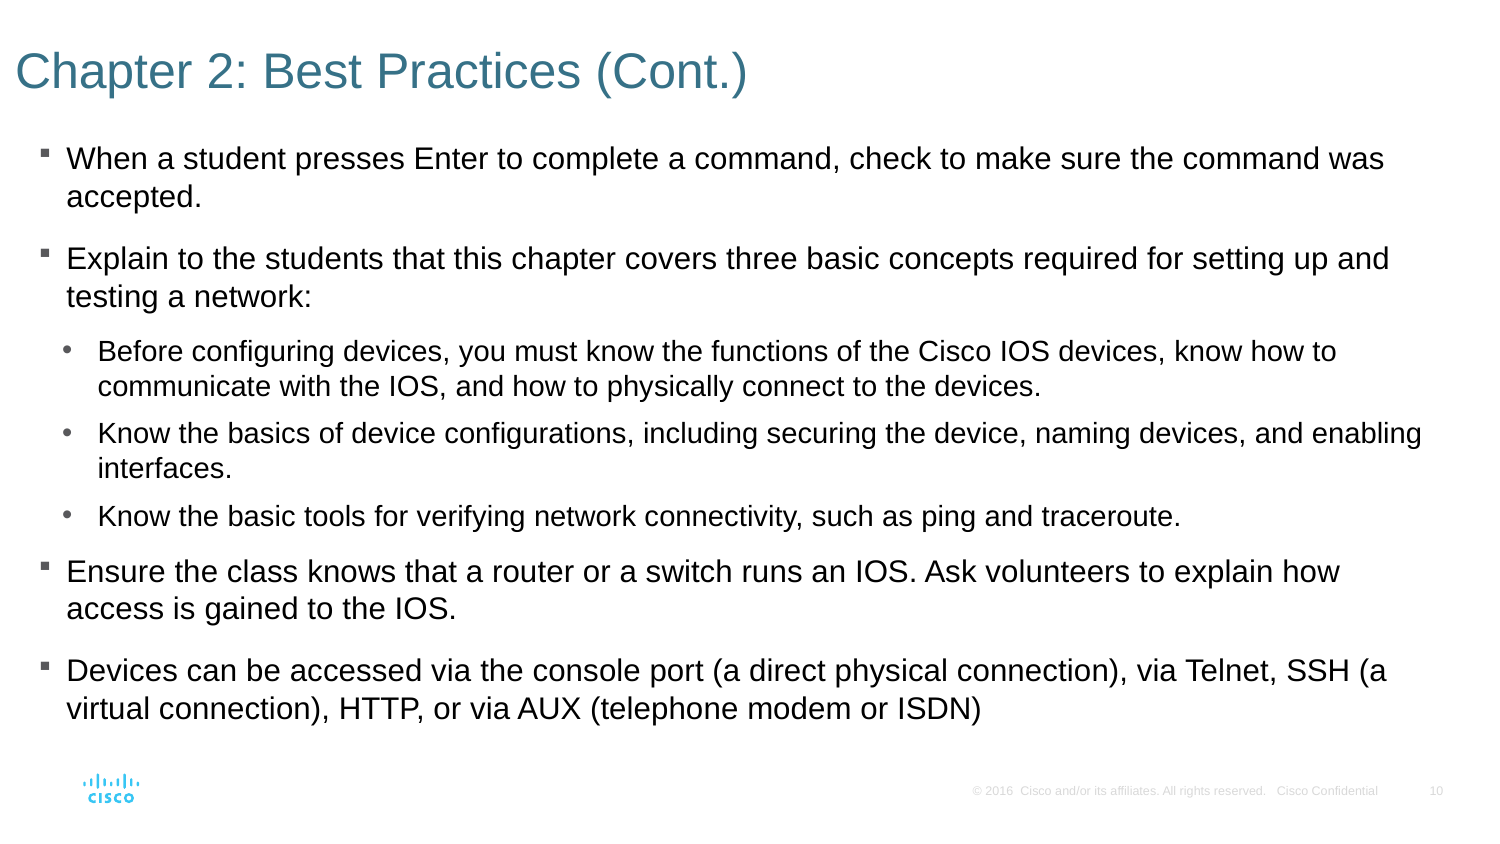

# Chapter 2: Best Practices (Cont.)
When a student presses Enter to complete a command, check to make sure the command was accepted.
Explain to the students that this chapter covers three basic concepts required for setting up and testing a network:
Before configuring devices, you must know the functions of the Cisco IOS devices, know how to communicate with the IOS, and how to physically connect to the devices.
Know the basics of device configurations, including securing the device, naming devices, and enabling interfaces.
Know the basic tools for verifying network connectivity, such as ping and traceroute.
Ensure the class knows that a router or a switch runs an IOS. Ask volunteers to explain how access is gained to the IOS.
Devices can be accessed via the console port (a direct physical connection), via Telnet, SSH (a virtual connection), HTTP, or via AUX (telephone modem or ISDN)